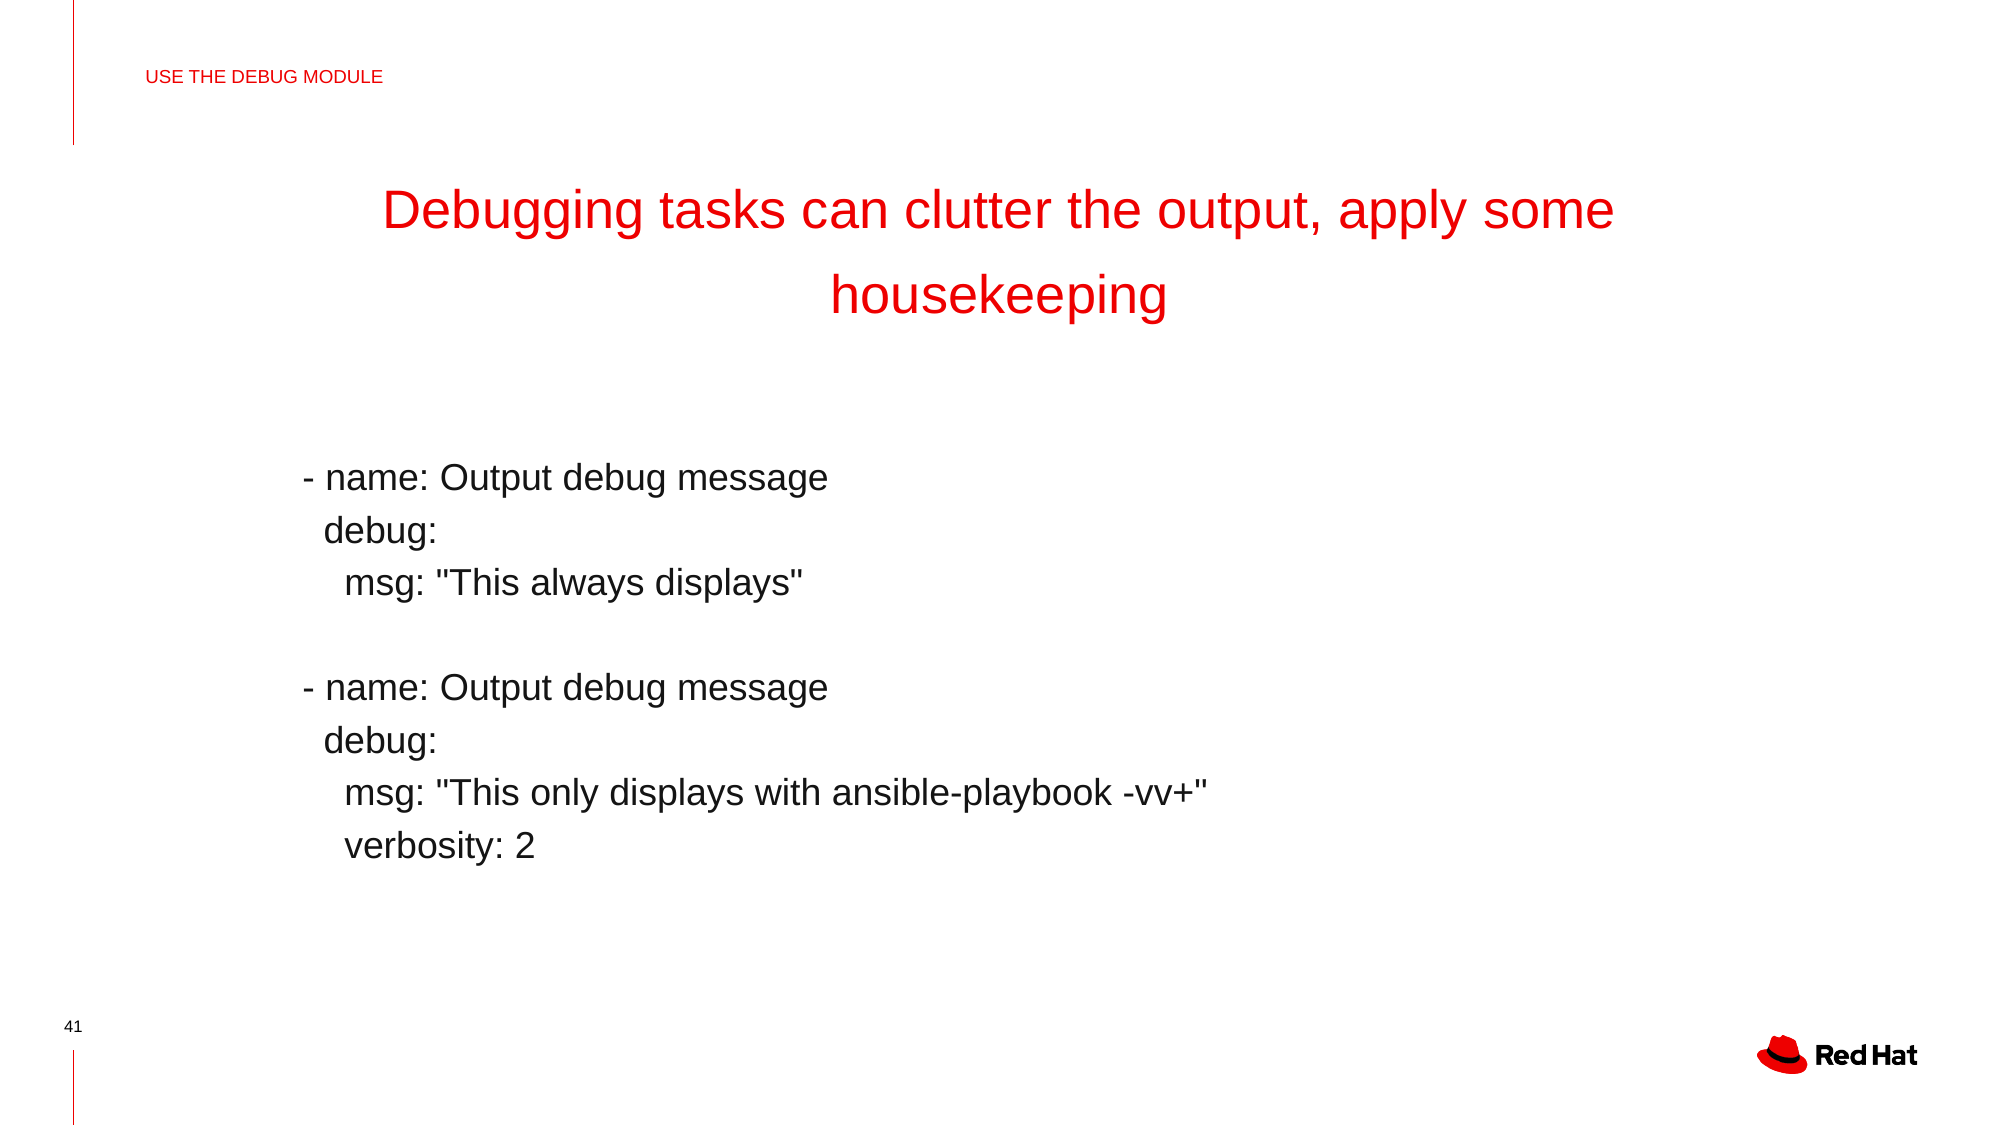

USE THE DEBUG MODULE
# Debugging tasks can clutter the output, apply some housekeeping
- name: Output debug message
  debug:
    msg: "This always displays"

- name: Output debug message
  debug:
    msg: "This only displays with ansible-playbook -vv+"
    verbosity: 2

41